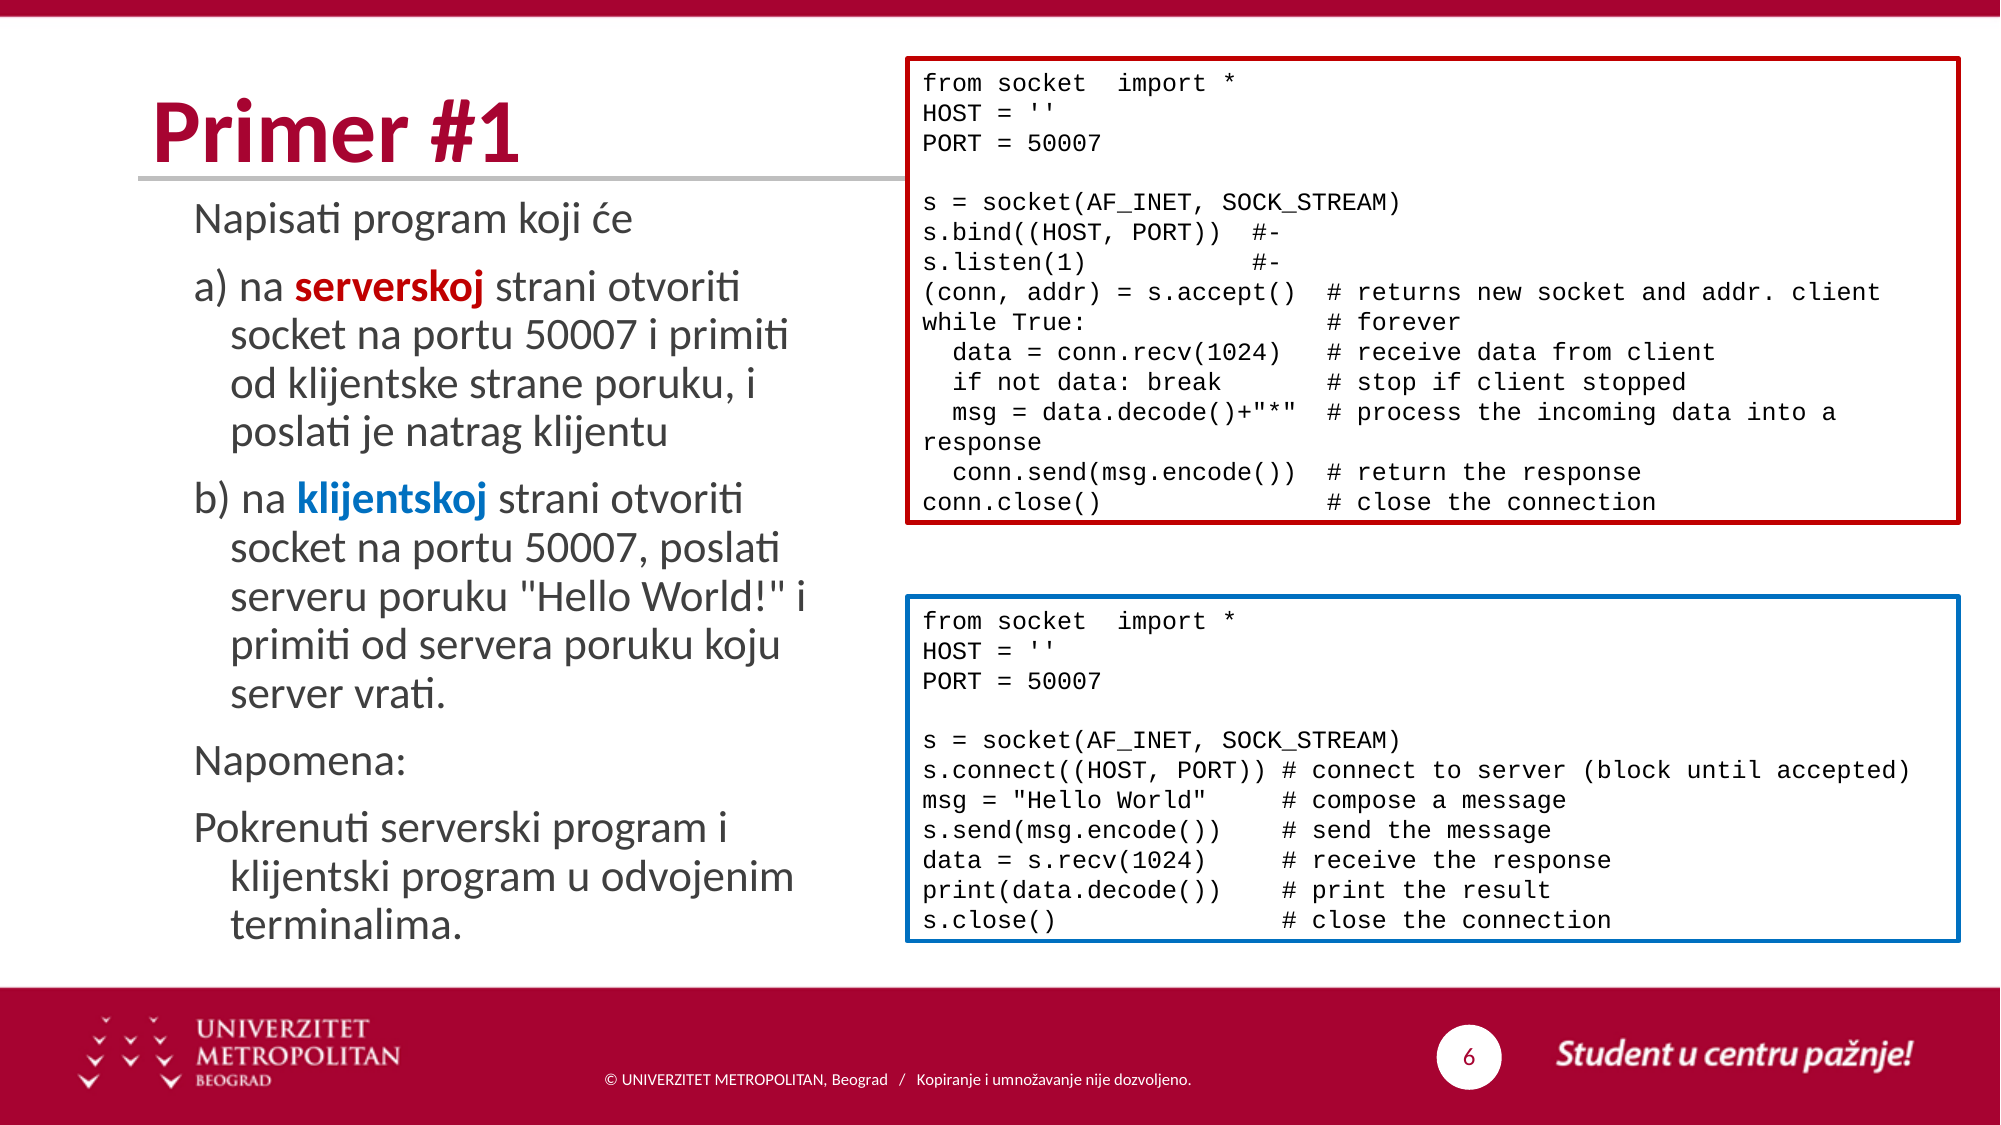

from socket  import *
HOST = ''
PORT = 50007

s = socket(AF_INET, SOCK_STREAM)
s.bind((HOST, PORT))  #-
s.listen(1)           #-
(conn, addr) = s.accept()  # returns new socket and addr. client
while True:                # forever
  data = conn.recv(1024)   # receive data from client
  if not data: break       # stop if client stopped
  msg = data.decode()+"*"  # process the incoming data into a response
  conn.send(msg.encode())  # return the response
conn.close()               # close the connection
# Primer #1
Napisati program koji će
a) na serverskoj strani otvoriti socket na portu 50007 i primiti od klijentske strane poruku, i poslati je natrag klijentu
b) na klijentskoj strani otvoriti socket na portu 50007, poslati serveru poruku "Hello World!" i primiti od servera poruku koju server vrati.
Napomena:
Pokrenuti serverski program i klijentski program u odvojenim terminalima.
from socket  import *
HOST = ''
PORT = 50007

s = socket(AF_INET, SOCK_STREAM)
s.connect((HOST, PORT)) # connect to server (block until accepted)
msg = "Hello World"     # compose a message
s.send(msg.encode())    # send the message
data = s.recv(1024)     # receive the response
print(data.decode())    # print the result
s.close()               # close the connection